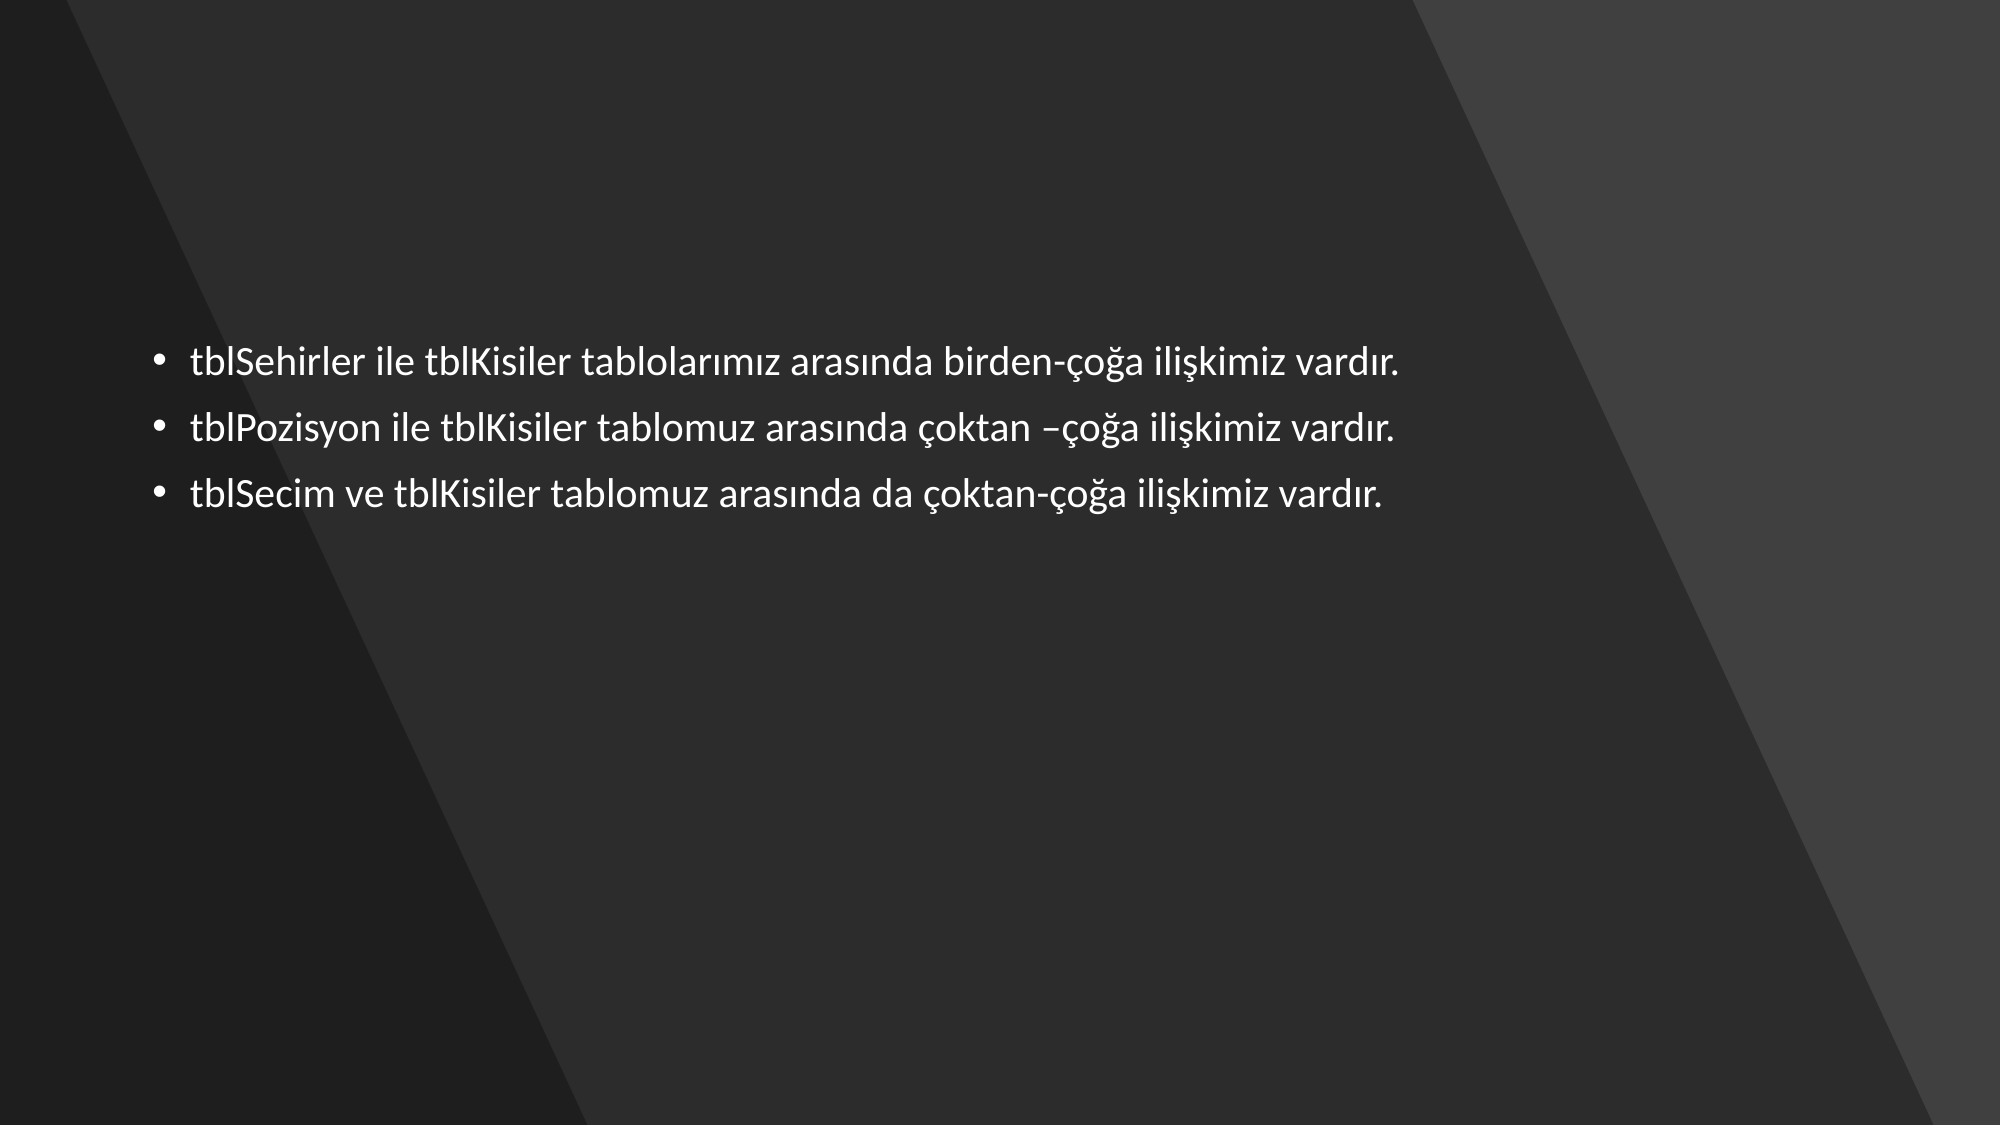

tblSehirler ile tblKisiler tablolarımız arasında birden-çoğa ilişkimiz vardır.
tblPozisyon ile tblKisiler tablomuz arasında çoktan –çoğa ilişkimiz vardır.
tblSecim ve tblKisiler tablomuz arasında da çoktan-çoğa ilişkimiz vardır.